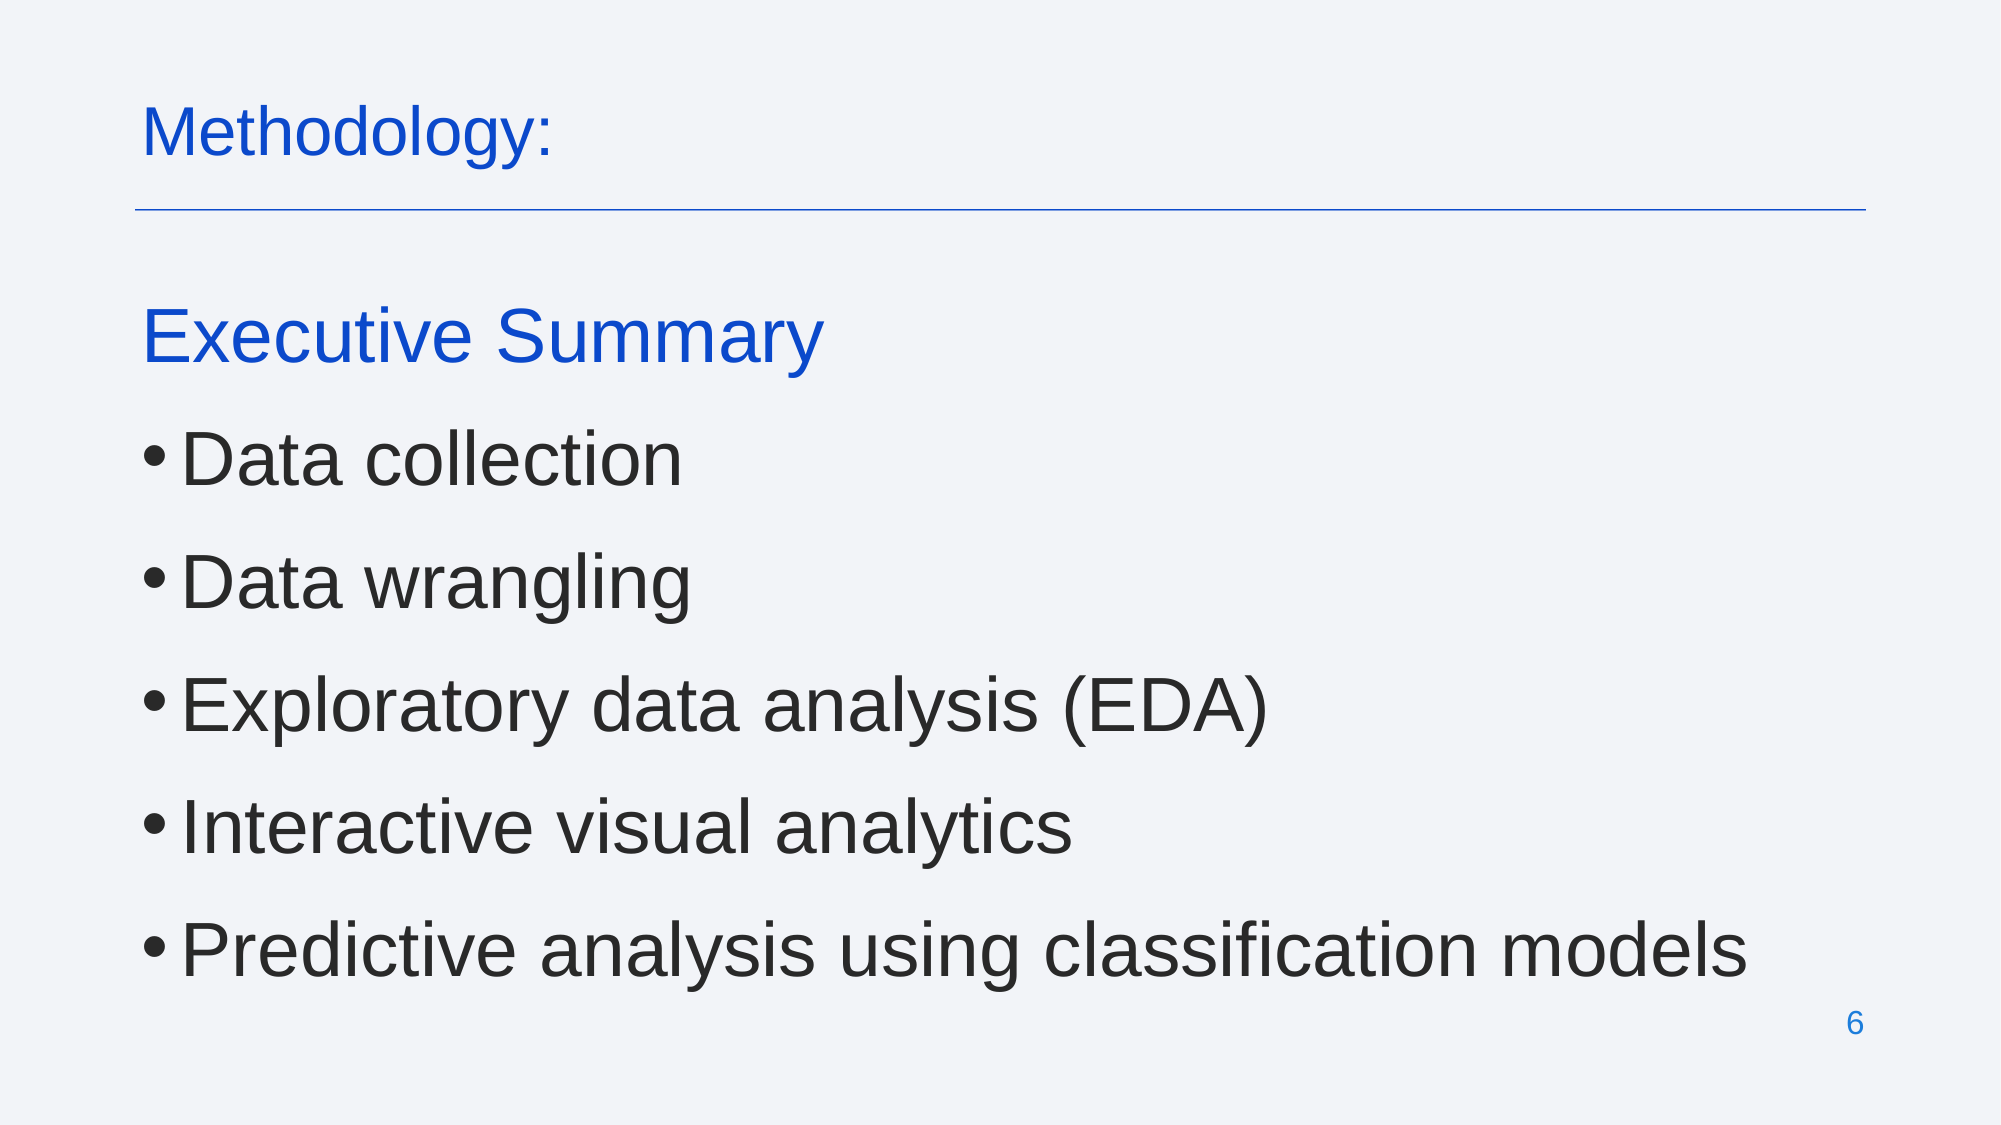

Methodology:
Executive Summary
Data collection
Data wrangling
Exploratory data analysis (EDA)
Interactive visual analytics
Predictive analysis using classification models

6